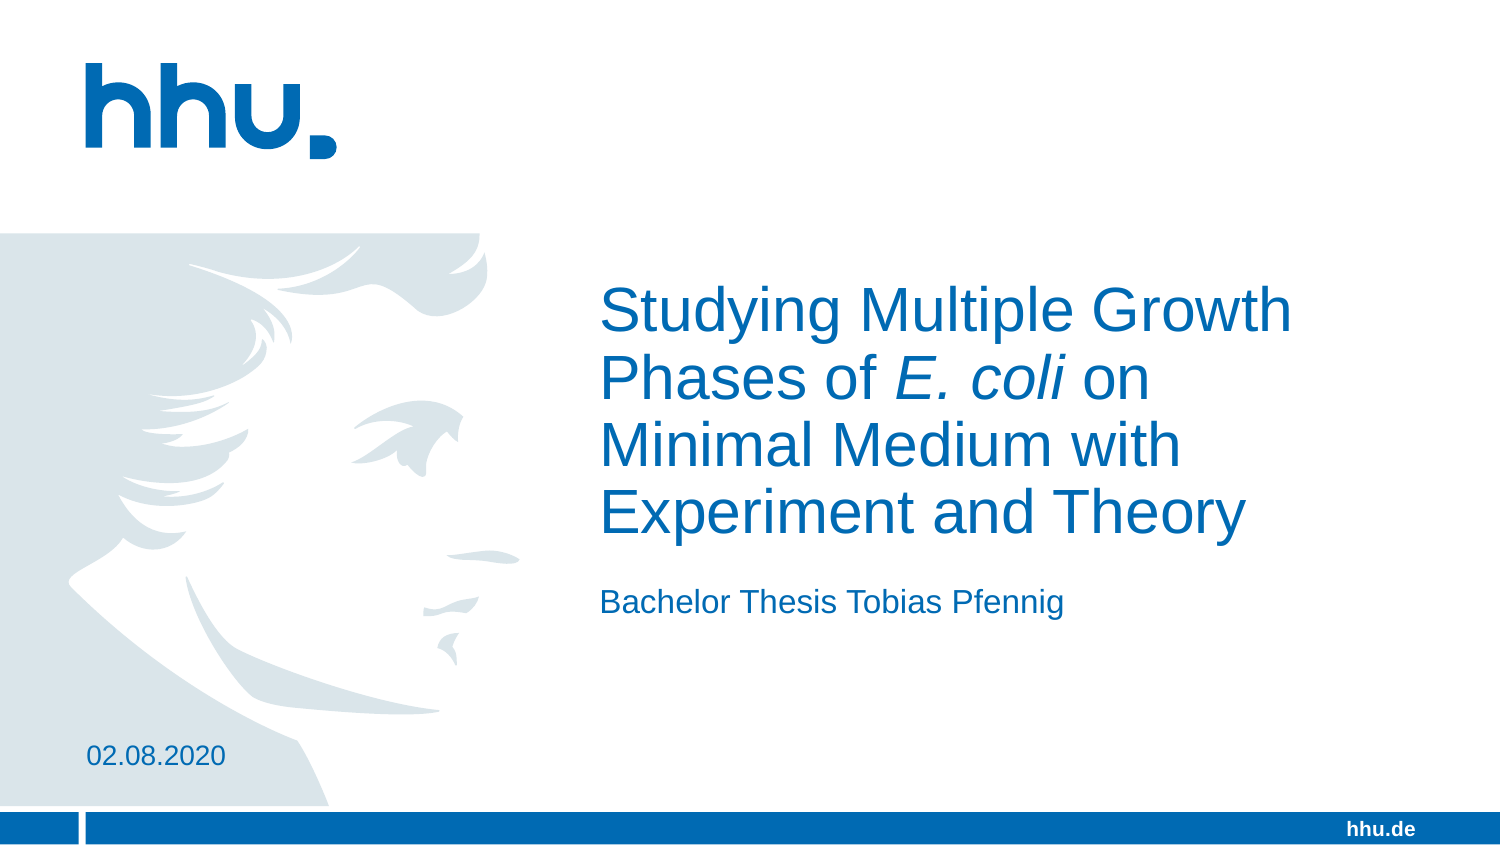

# Studying Multiple Growth Phases of E. coli on Minimal Medium with Experiment and Theory
Bachelor Thesis Tobias Pfennig
02.08.2020